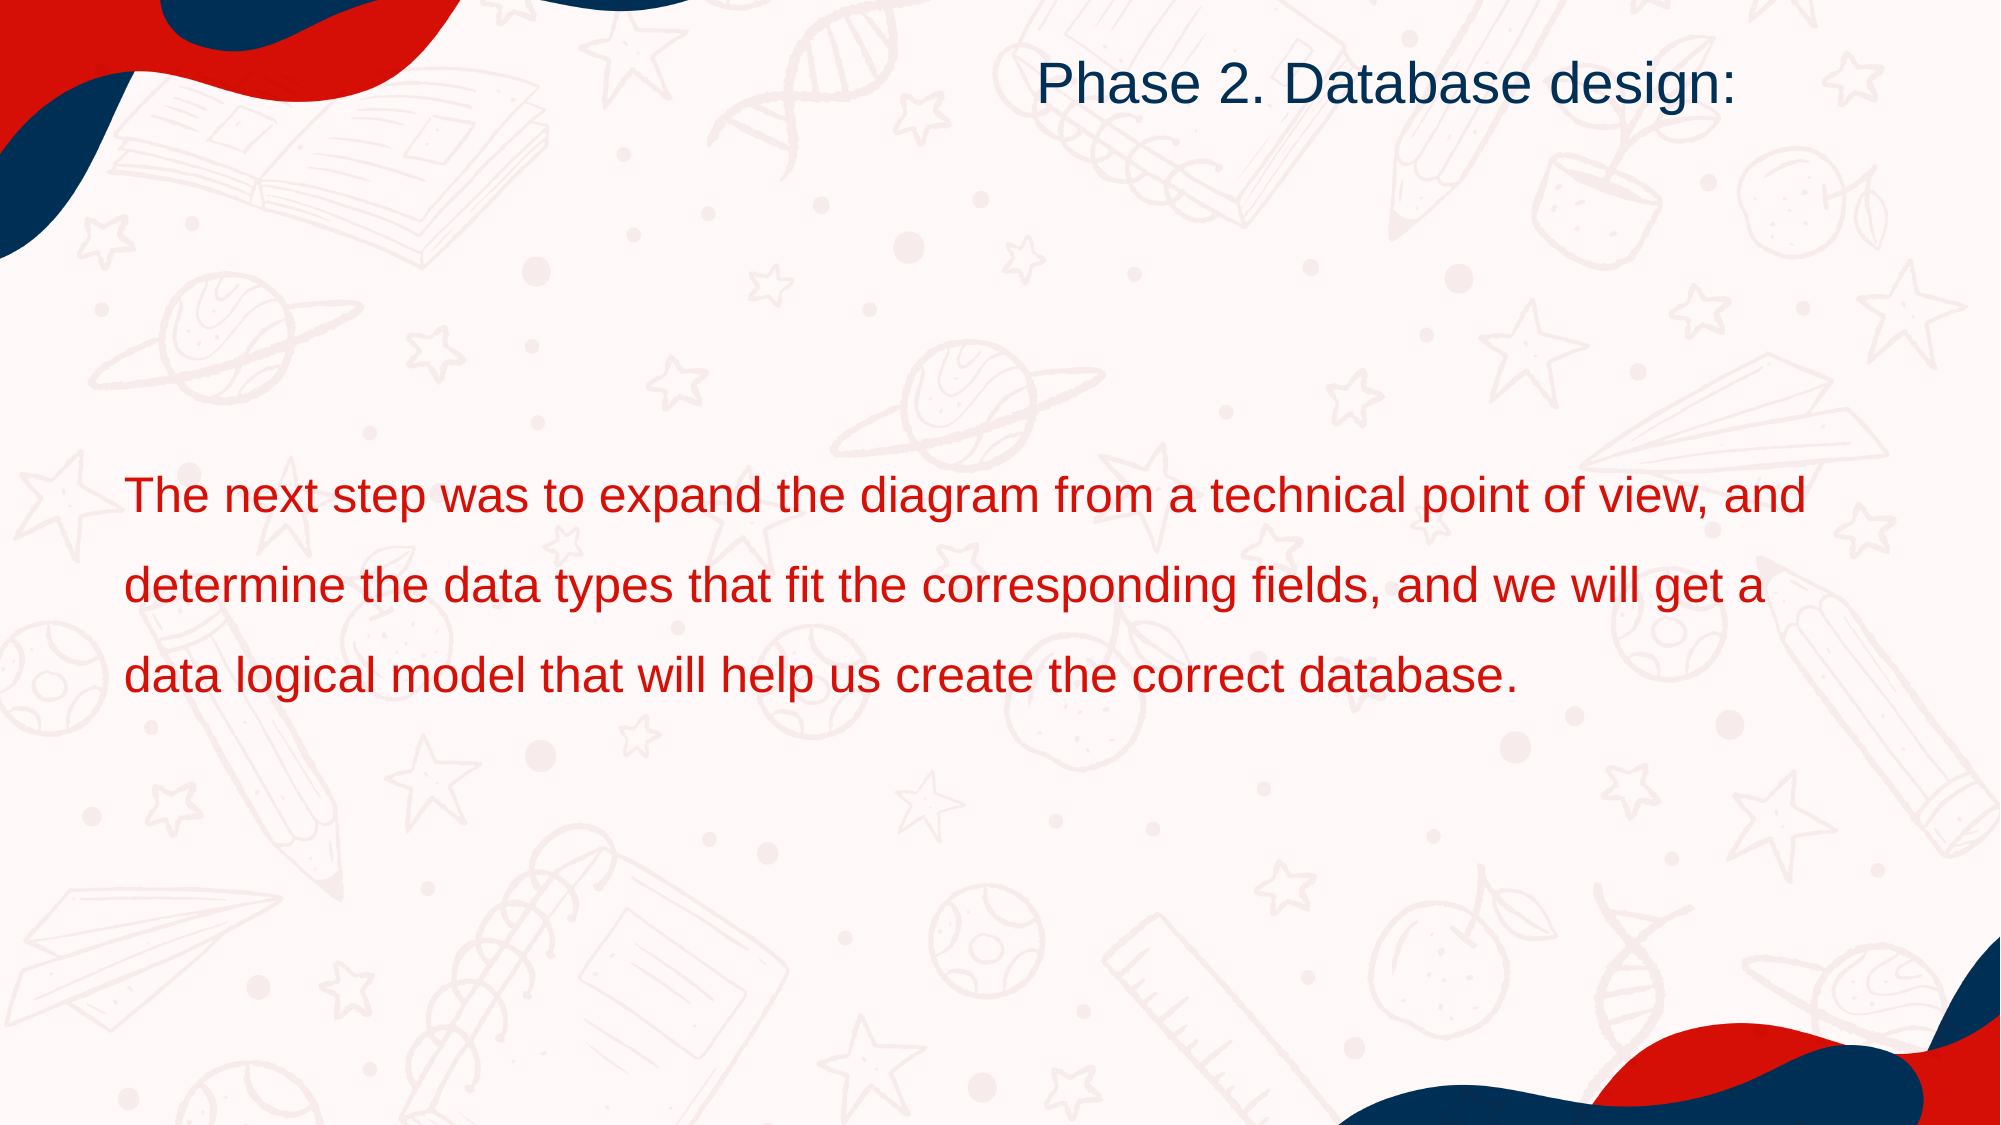

Phase 2. Database design:
The next step was to expand the diagram from a technical point of view, and determine the data types that fit the corresponding fields, and we will get a data logical model that will help us create the correct database.